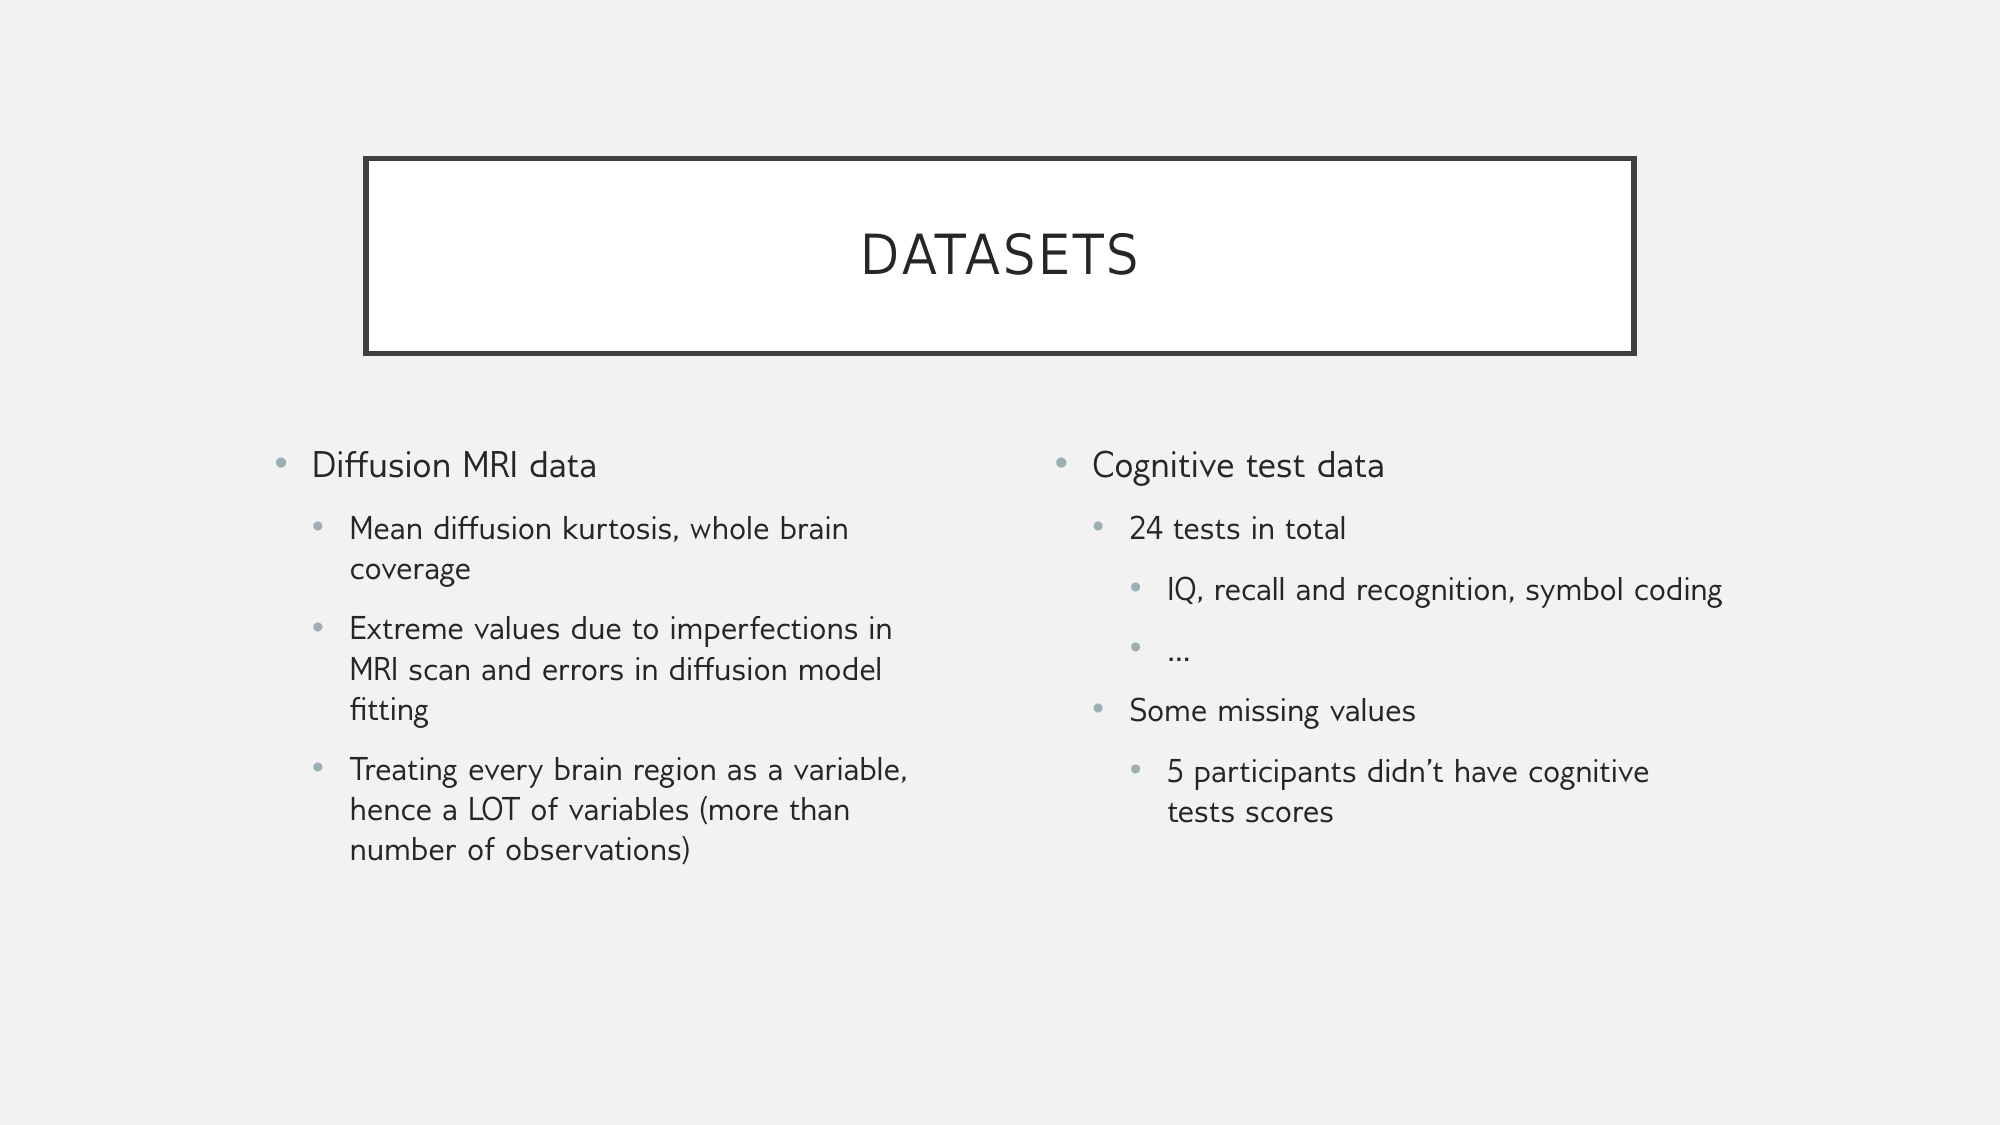

# datasets
Diffusion MRI data
Mean diffusion kurtosis, whole brain coverage
Extreme values due to imperfections in MRI scan and errors in diffusion model fitting
Treating every brain region as a variable, hence a LOT of variables (more than number of observations)
Cognitive test data
24 tests in total
IQ, recall and recognition, symbol coding
…
Some missing values
5 participants didn’t have cognitive tests scores